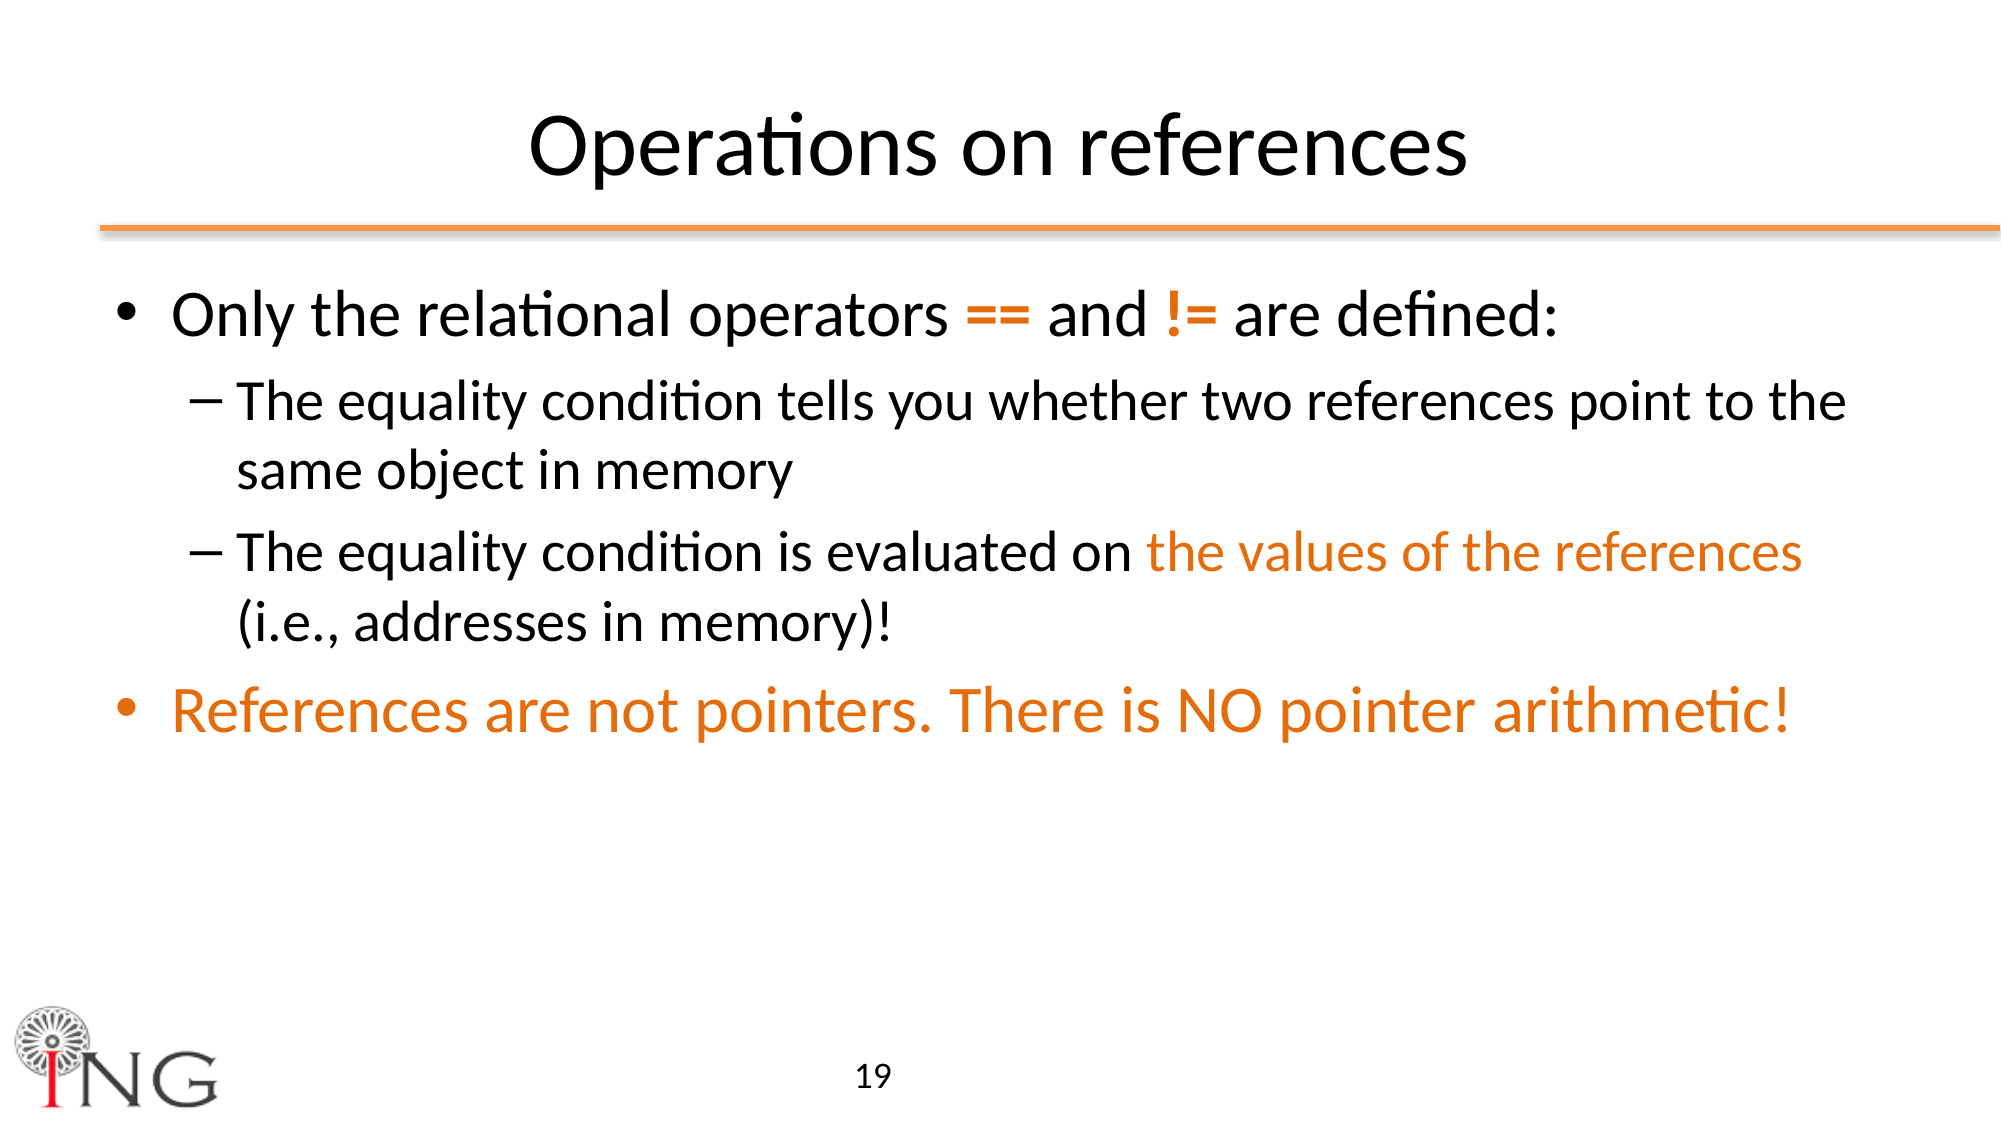

# Operations on references
Only the relational operators == and != are defined:
The equality condition tells you whether two references point to the same object in memory
The equality condition is evaluated on the values of the references (i.e., addresses in memory)!
References are not pointers. There is NO pointer arithmetic!

19